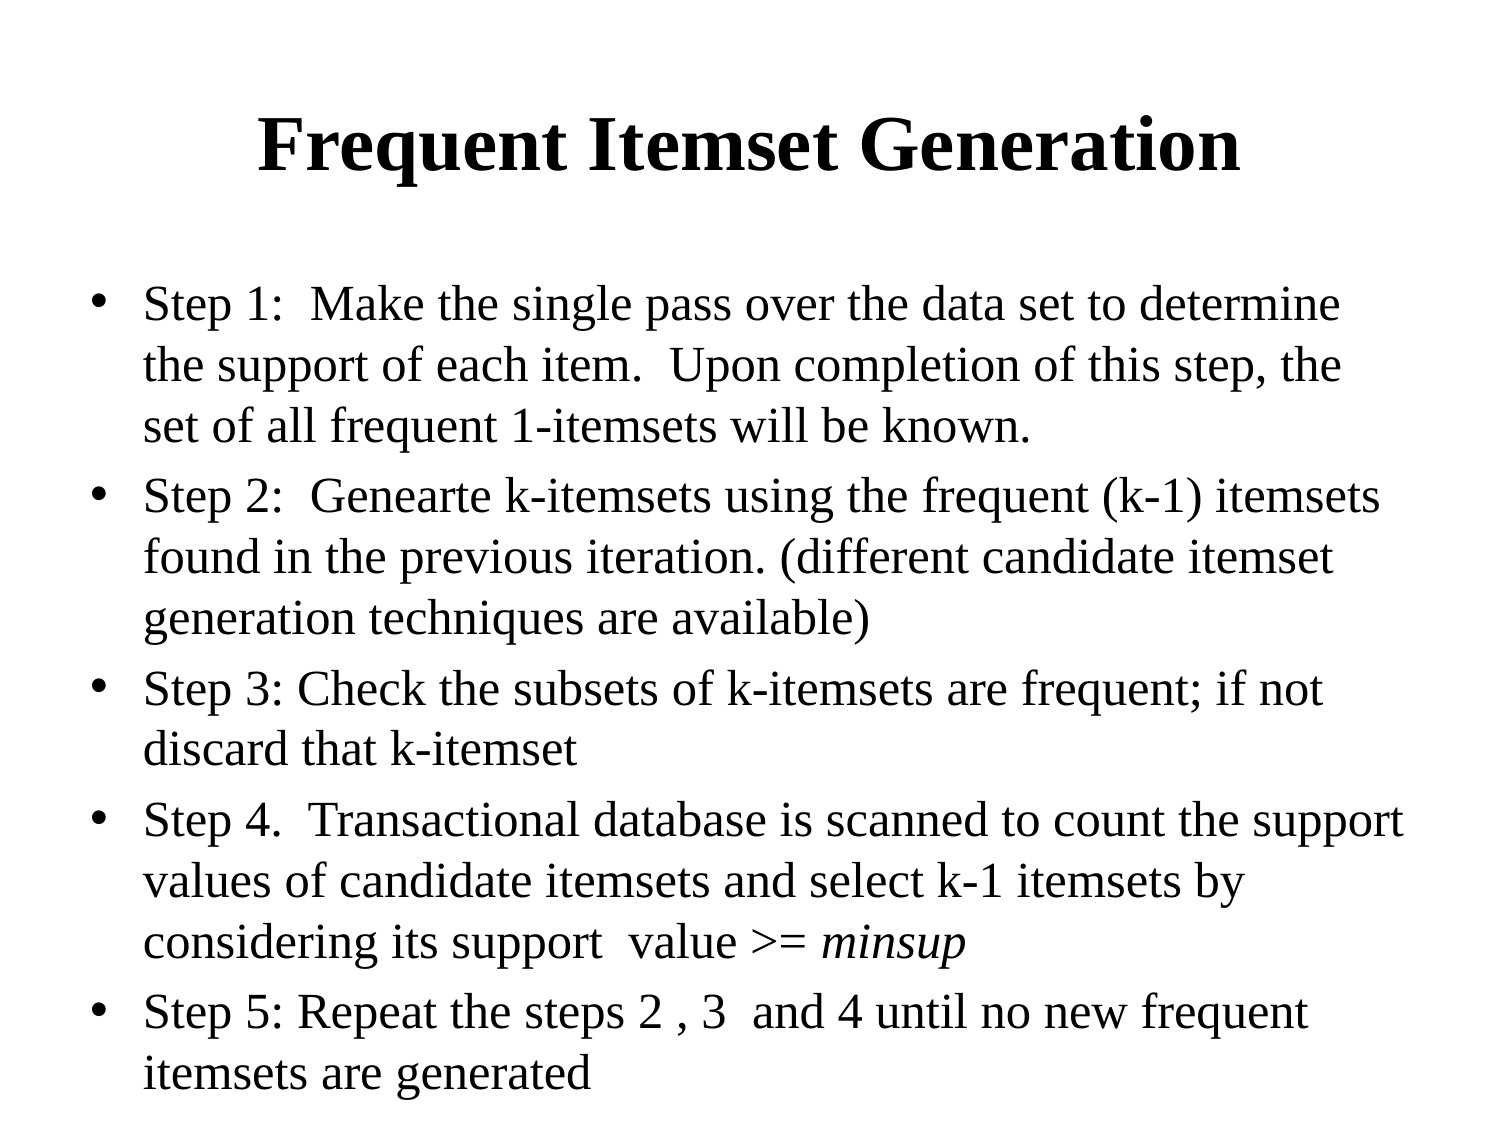

# Frequent Itemset Generation
Step 1:  Make the single pass over the data set to determine the support of each item.  Upon completion of this step, the set of all frequent 1-itemsets will be known.
Step 2:  Genearte k-itemsets using the frequent (k-1) itemsets found in the previous iteration. (different candidate itemset generation techniques are available)
Step 3: Check the subsets of k-itemsets are frequent; if not discard that k-itemset
Step 4.  Transactional database is scanned to count the support values of candidate itemsets and select k-1 itemsets by considering its support  value >= minsup
Step 5: Repeat the steps 2 , 3  and 4 until no new frequent itemsets are generated